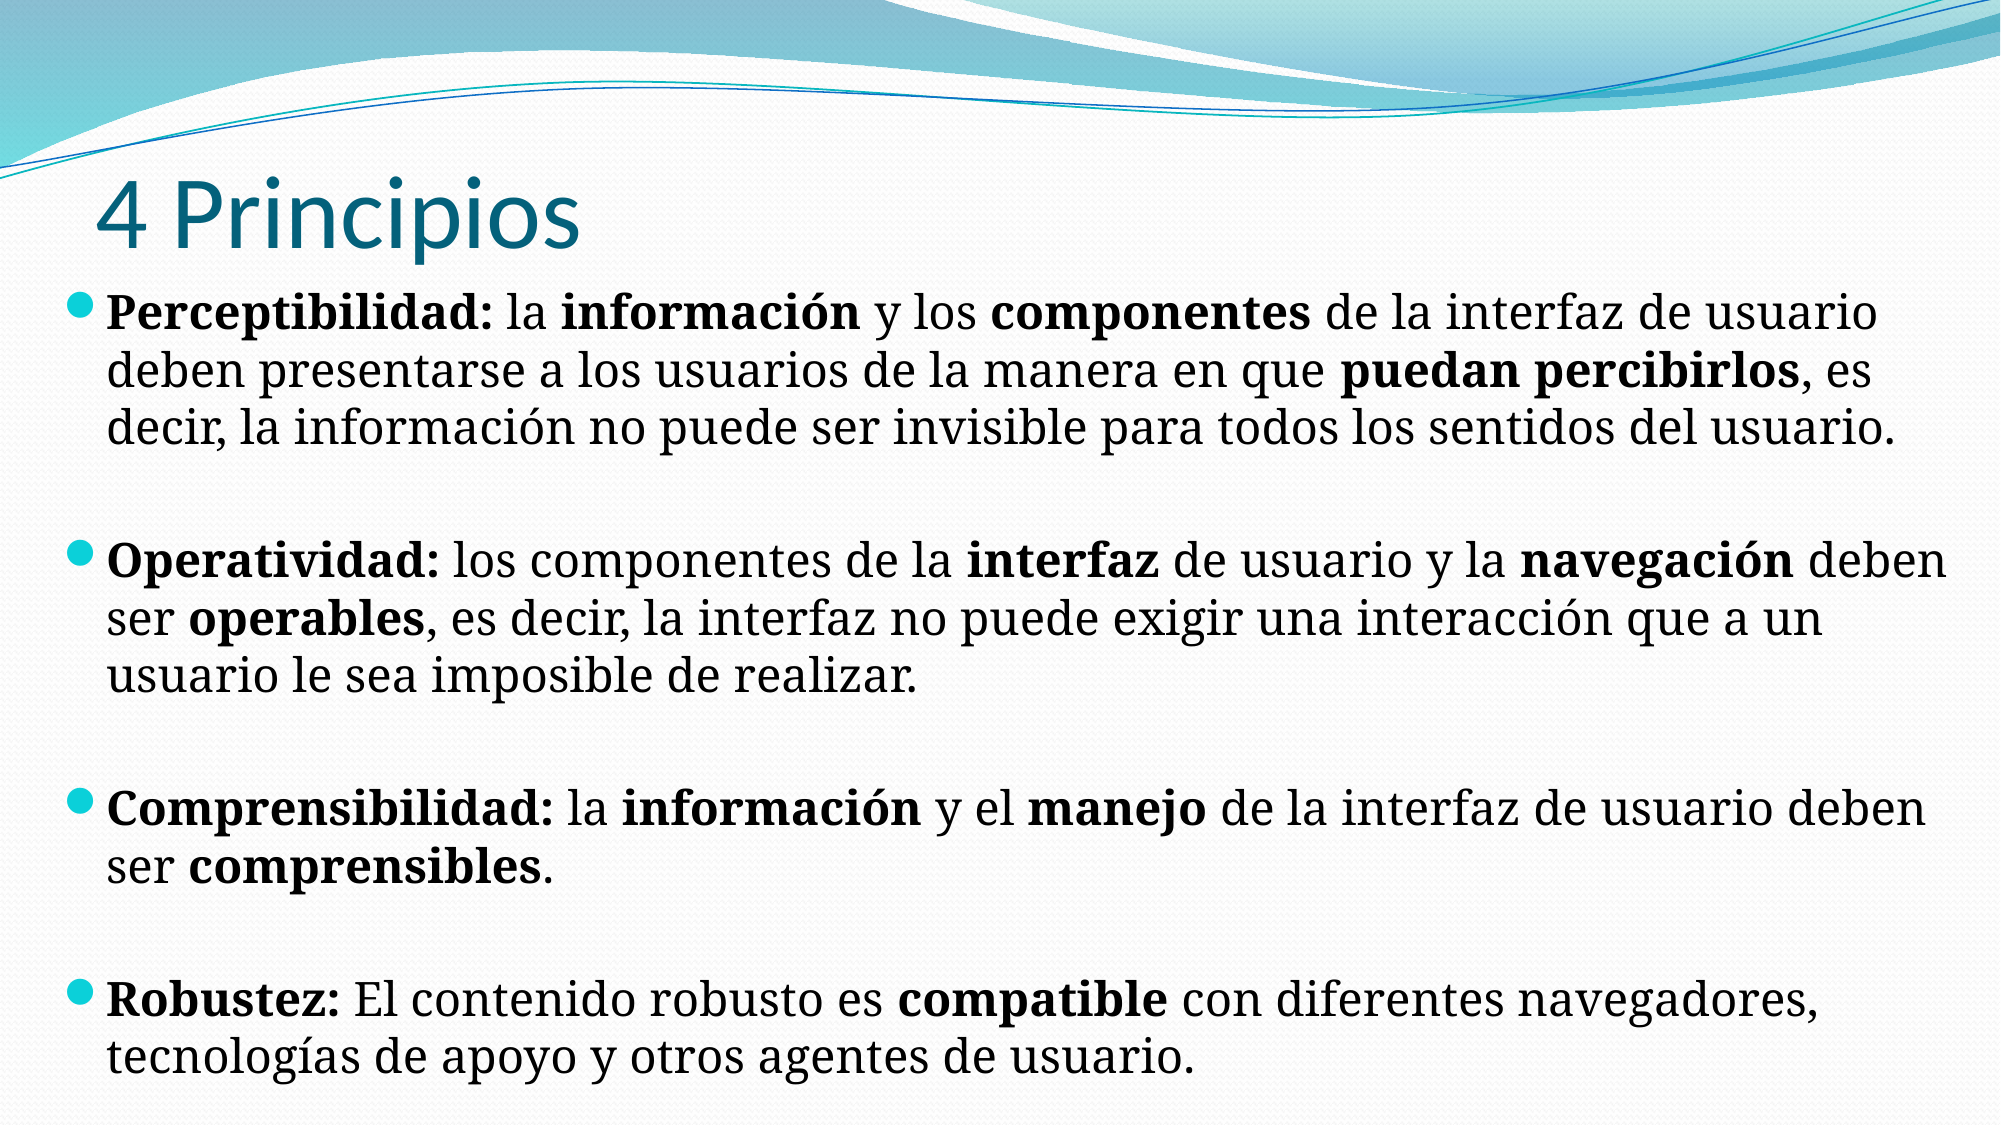

# 4 Principios
Perceptibilidad: la información y los componentes de la interfaz de usuario deben presentarse a los usuarios de la manera en que puedan percibirlos, es decir, la información no puede ser invisible para todos los sentidos del usuario.

Operatividad: los componentes de la interfaz de usuario y la navegación deben ser operables, es decir, la interfaz no puede exigir una interacción que a un usuario le sea imposible de realizar.

Comprensibilidad: la información y el manejo de la interfaz de usuario deben ser comprensibles.

Robustez: El contenido robusto es compatible con diferentes navegadores, tecnologías de apoyo y otros agentes de usuario.